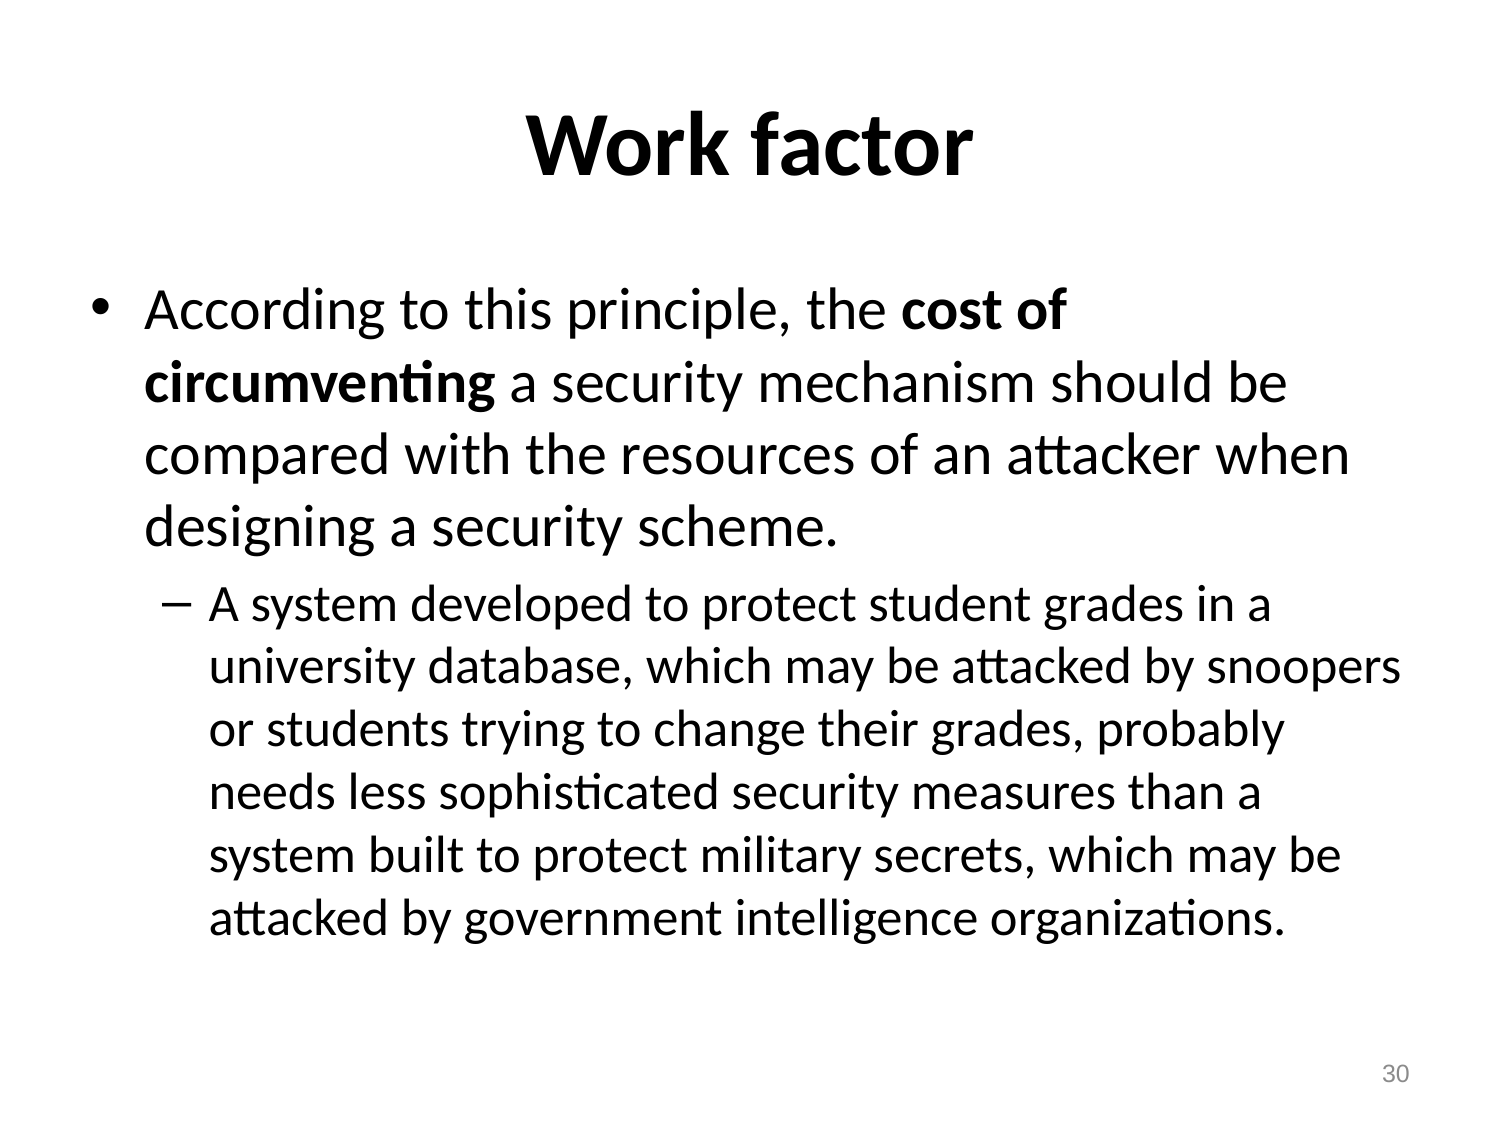

# Work factor
According to this principle, the cost of circumventing a security mechanism should be compared with the resources of an attacker when designing a security scheme.
A system developed to protect student grades in a university database, which may be attacked by snoopers or students trying to change their grades, probably needs less sophisticated security measures than a system built to protect military secrets, which may be attacked by government intelligence organizations.
30